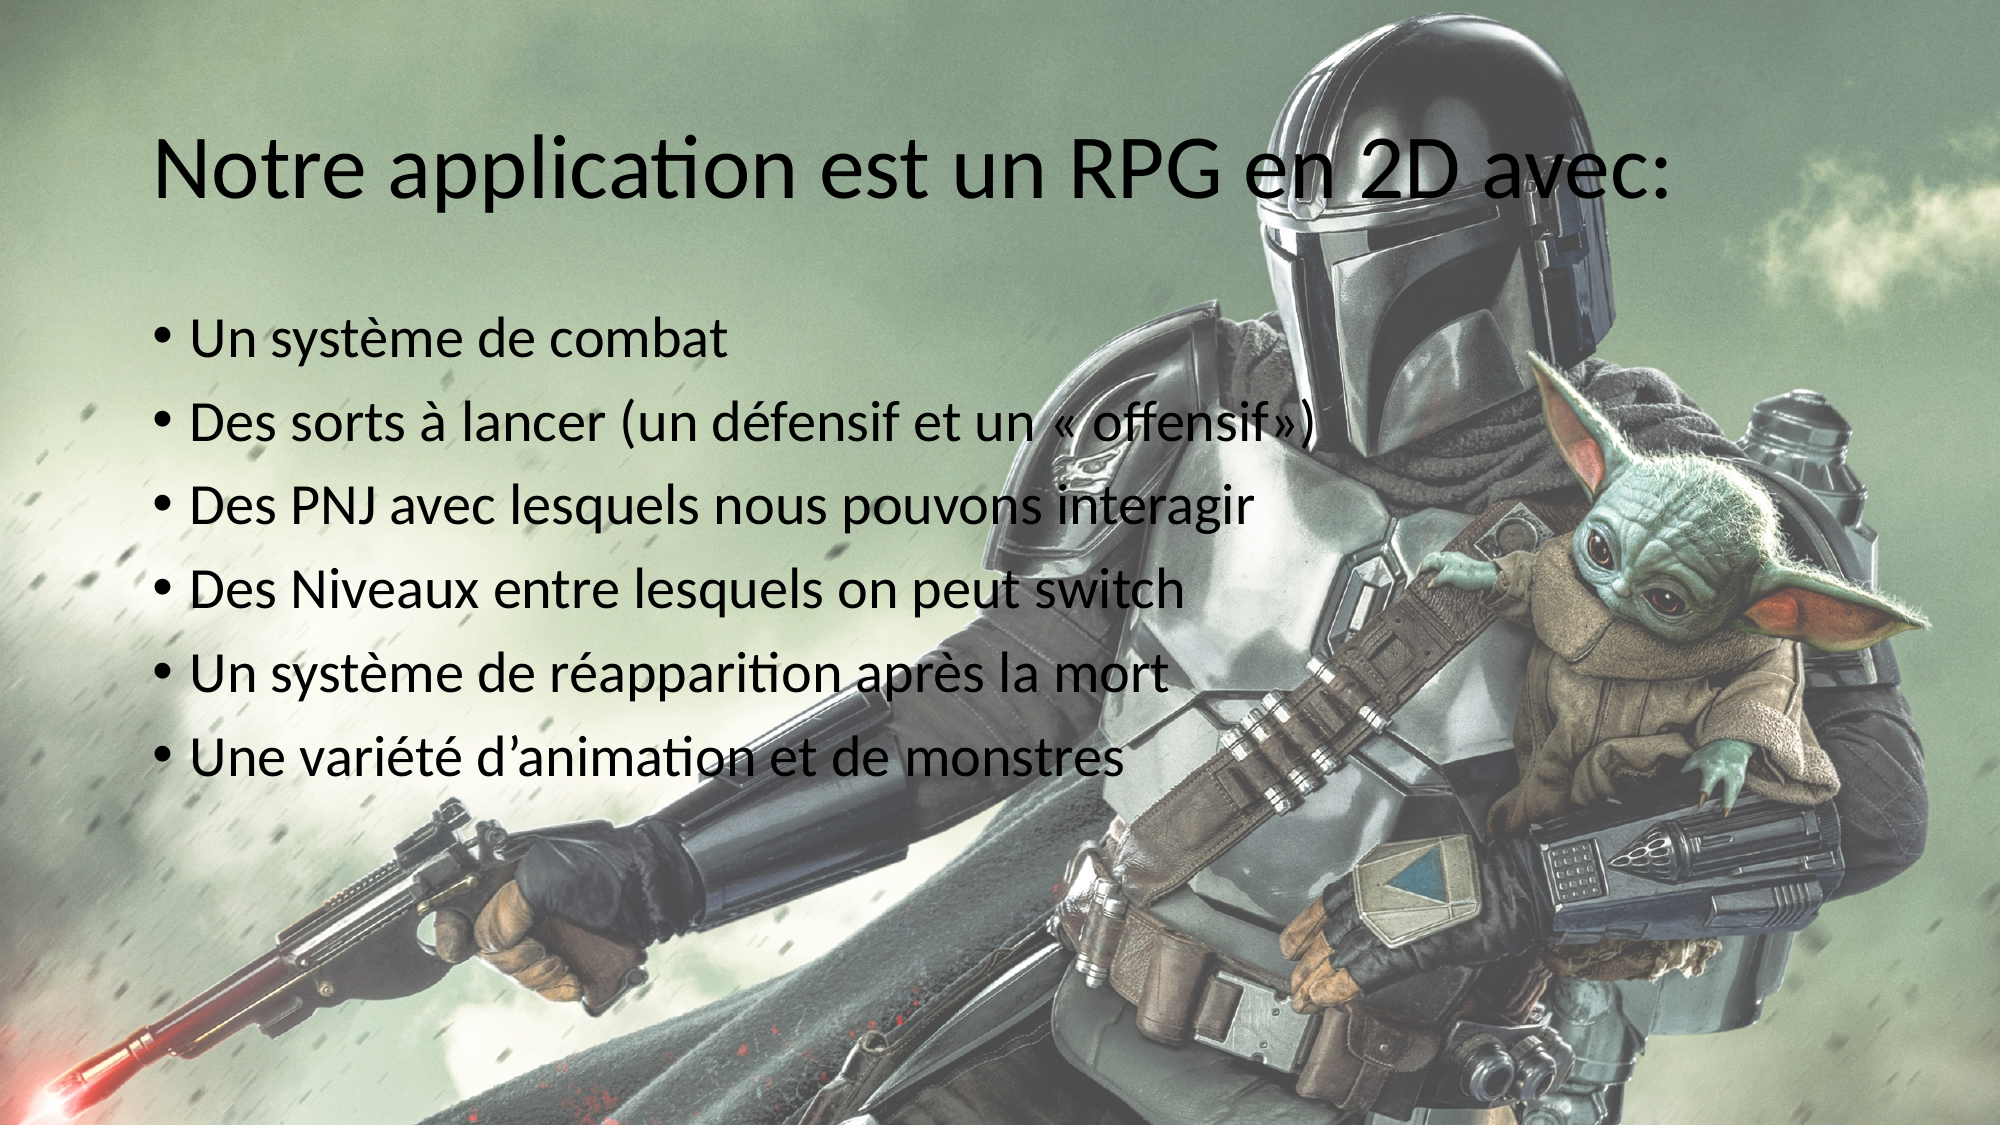

# Notre application est un RPG en 2D avec:
Un système de combat
Des sorts à lancer (un défensif et un « offensif»)
Des PNJ avec lesquels nous pouvons interagir
Des Niveaux entre lesquels on peut switch
Un système de réapparition après la mort
Une variété d’animation et de monstres